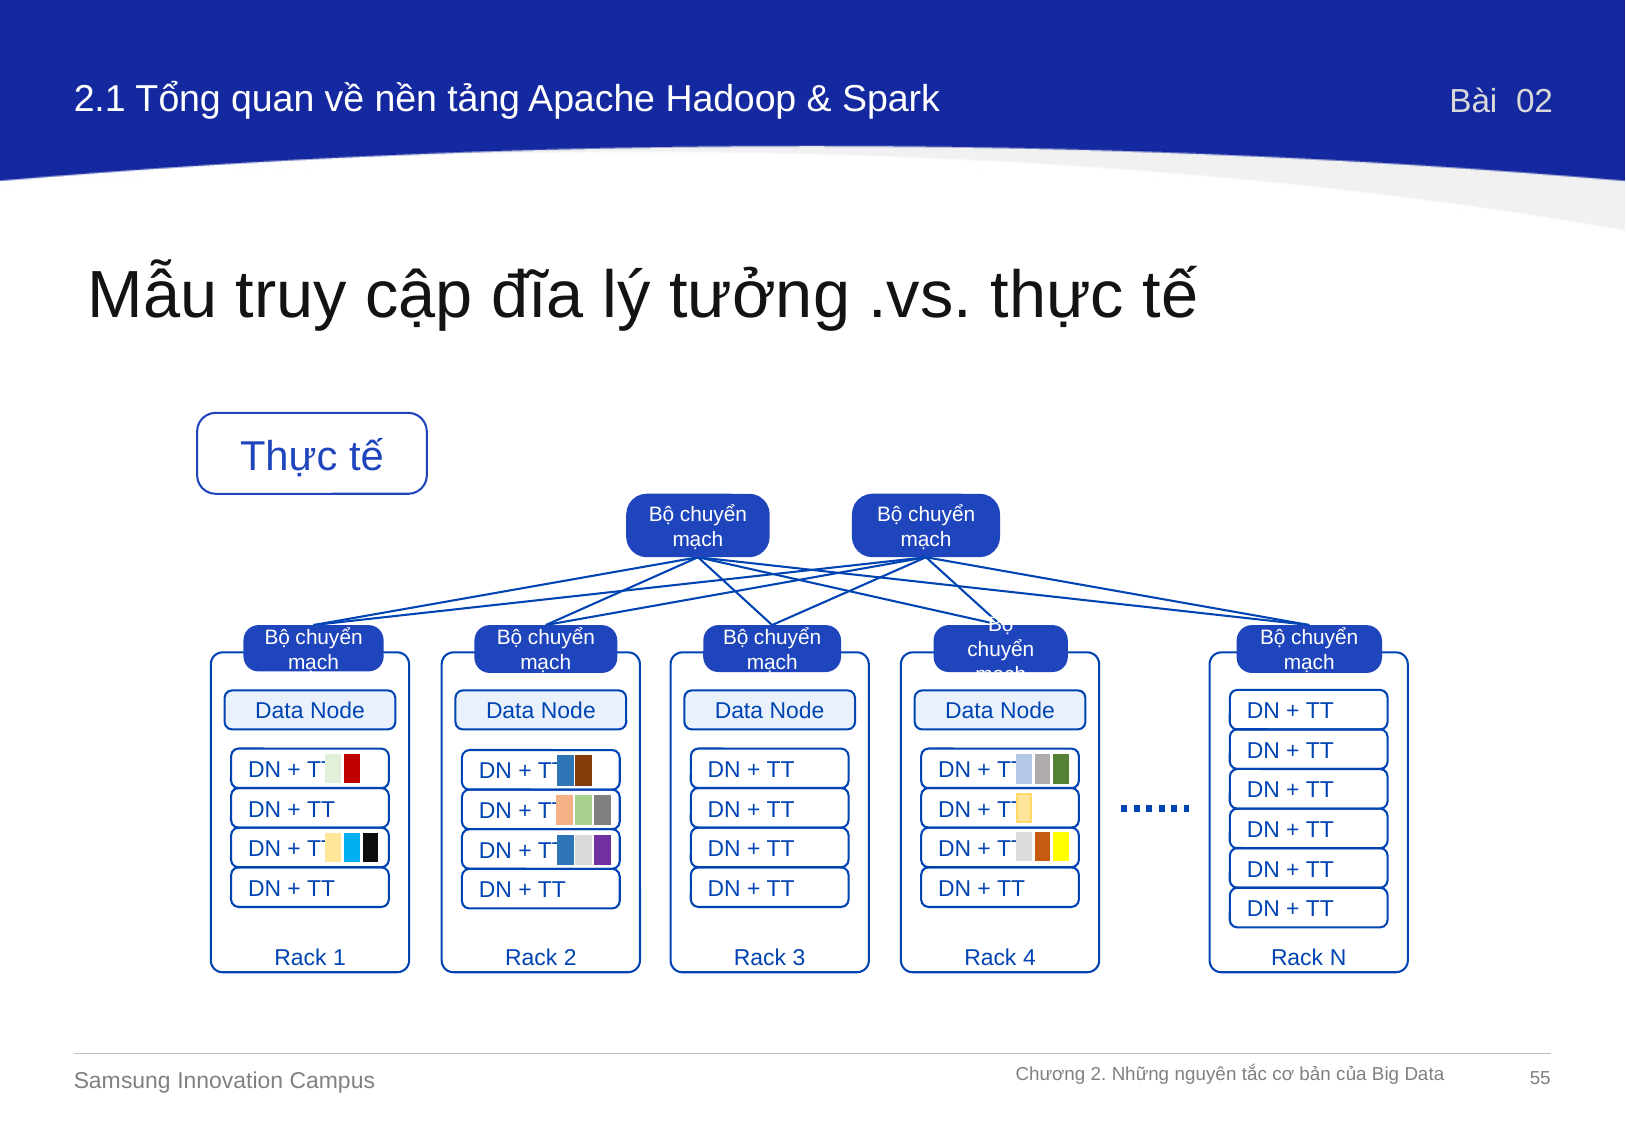

2.1 Tổng quan về nền tảng Apache Hadoop & Spark
Bài  02
Mẫu truy cập đĩa lý tưởng .vs. thực tế
Thực tế
Bộ chuyển mạch
Bộ chuyển mạch
Bộ chuyển mạch

Data Node
DN + TT
DN + TT
DN + TT
DN + TT
Rack 1
Bộ chuyển mạch

Data Node
DN + TT
DN + TT
DN + TT
DN + TT
Rack 3
Bộ chuyển mạch

Data Node
DN + TT
DN + TT
DN + TT
DN + TT
Rack 4
Bộ chuyển mạch

DN + TT
DN + TT
DN + TT
DN + TT
DN + TT
DN + TT
Rack N
Bộ chuyển mạch

Data Node
DN + TT
DN + TT
DN + TT
DN + TT
Rack 2